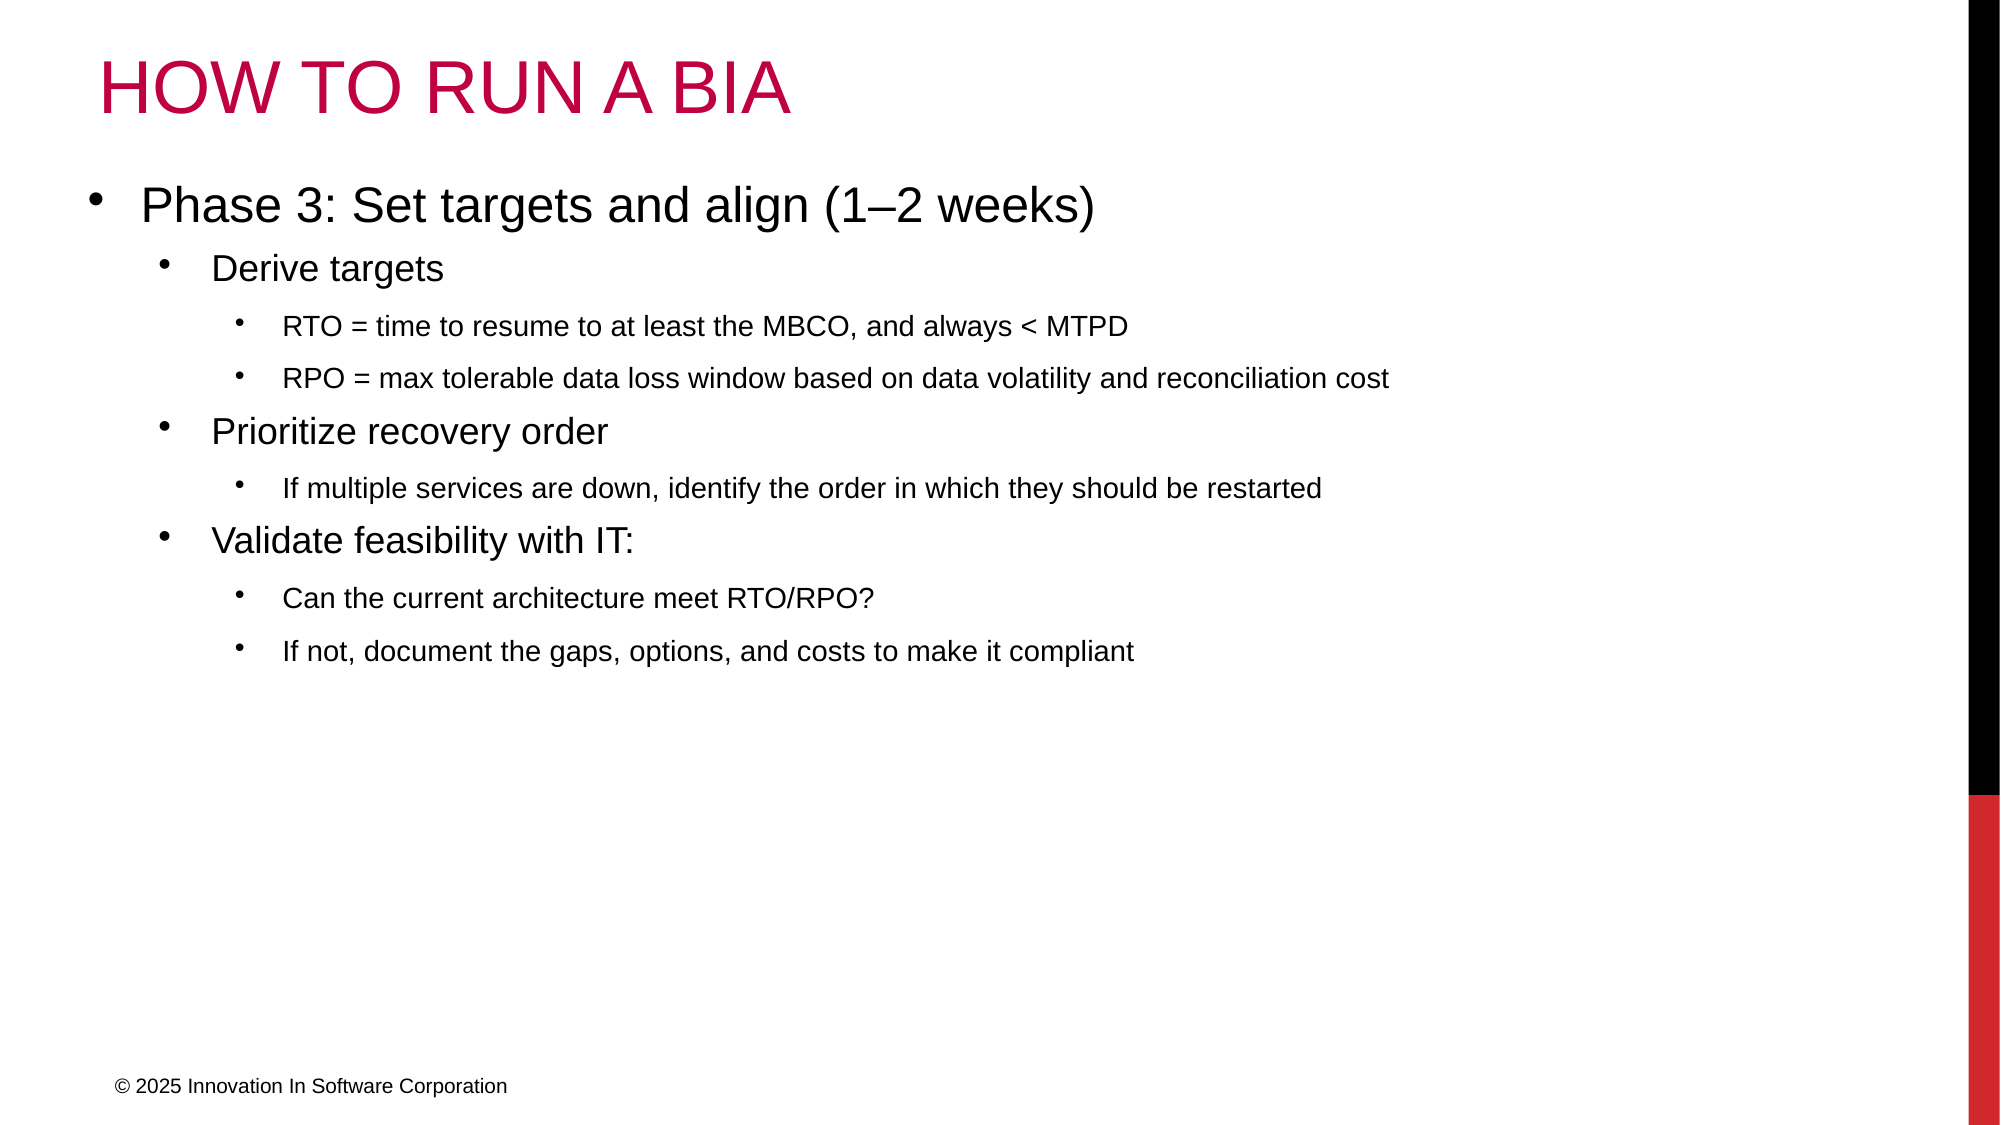

# How to run a BIA
Phase 3: Set targets and align (1–2 weeks)
Derive targets
RTO = time to resume to at least the MBCO, and always < MTPD
RPO = max tolerable data loss window based on data volatility and reconciliation cost
Prioritize recovery order
If multiple services are down, identify the order in which they should be restarted
Validate feasibility with IT:
Can the current architecture meet RTO/RPO?
If not, document the gaps, options, and costs to make it compliant
© 2025 Innovation In Software Corporation